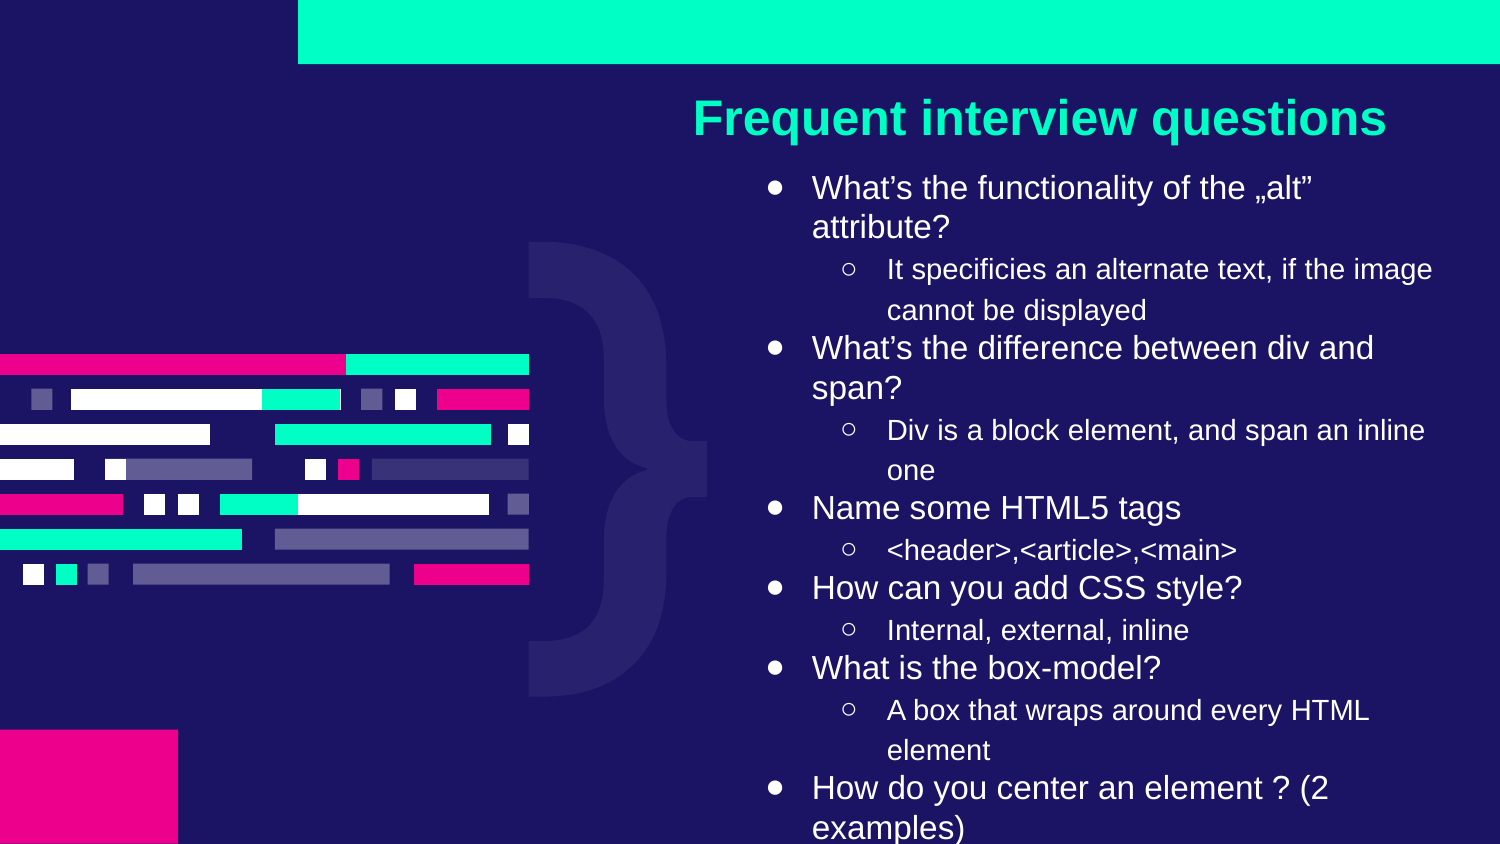

# Frequent interview questions
What’s the functionality of the „alt” attribute?
It specificies an alternate text, if the image cannot be displayed
What’s the difference between div and span?
Div is a block element, and span an inline one
Name some HTML5 tags
<header>,<article>,<main>
How can you add CSS style?
Internal, external, inline
What is the box-model?
A box that wraps around every HTML element
How do you center an element ? (2 examples)
Position: relative (parent), position:absolute, top:50%, left: 50%, translate(-50%,-50%)
Display: flex (parent), justify-content:center, align-items:center